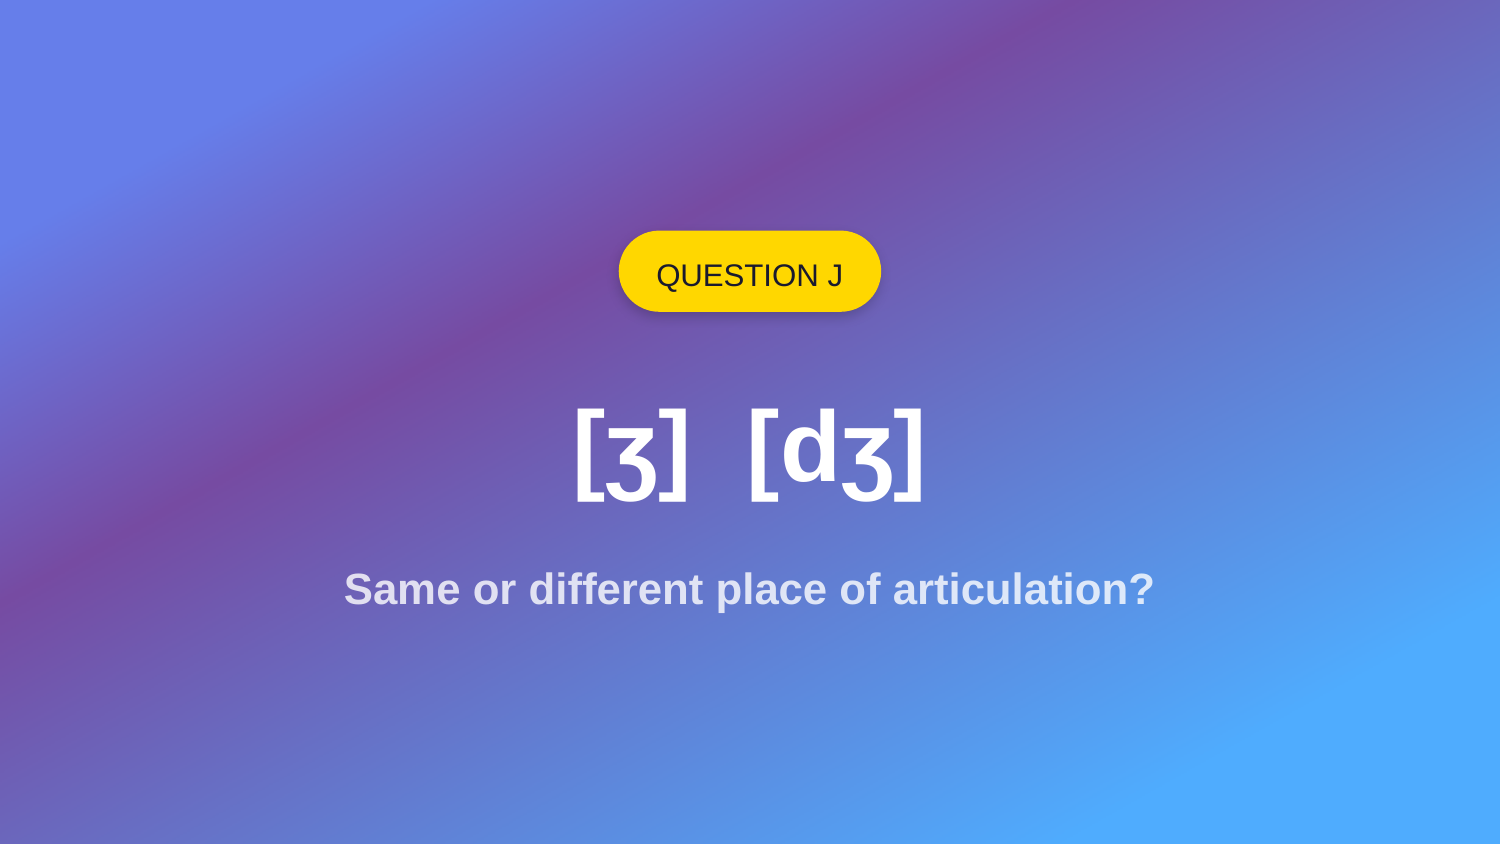

QUESTION J
[ʒ]  [dʒ]
Same or different place of articulation?